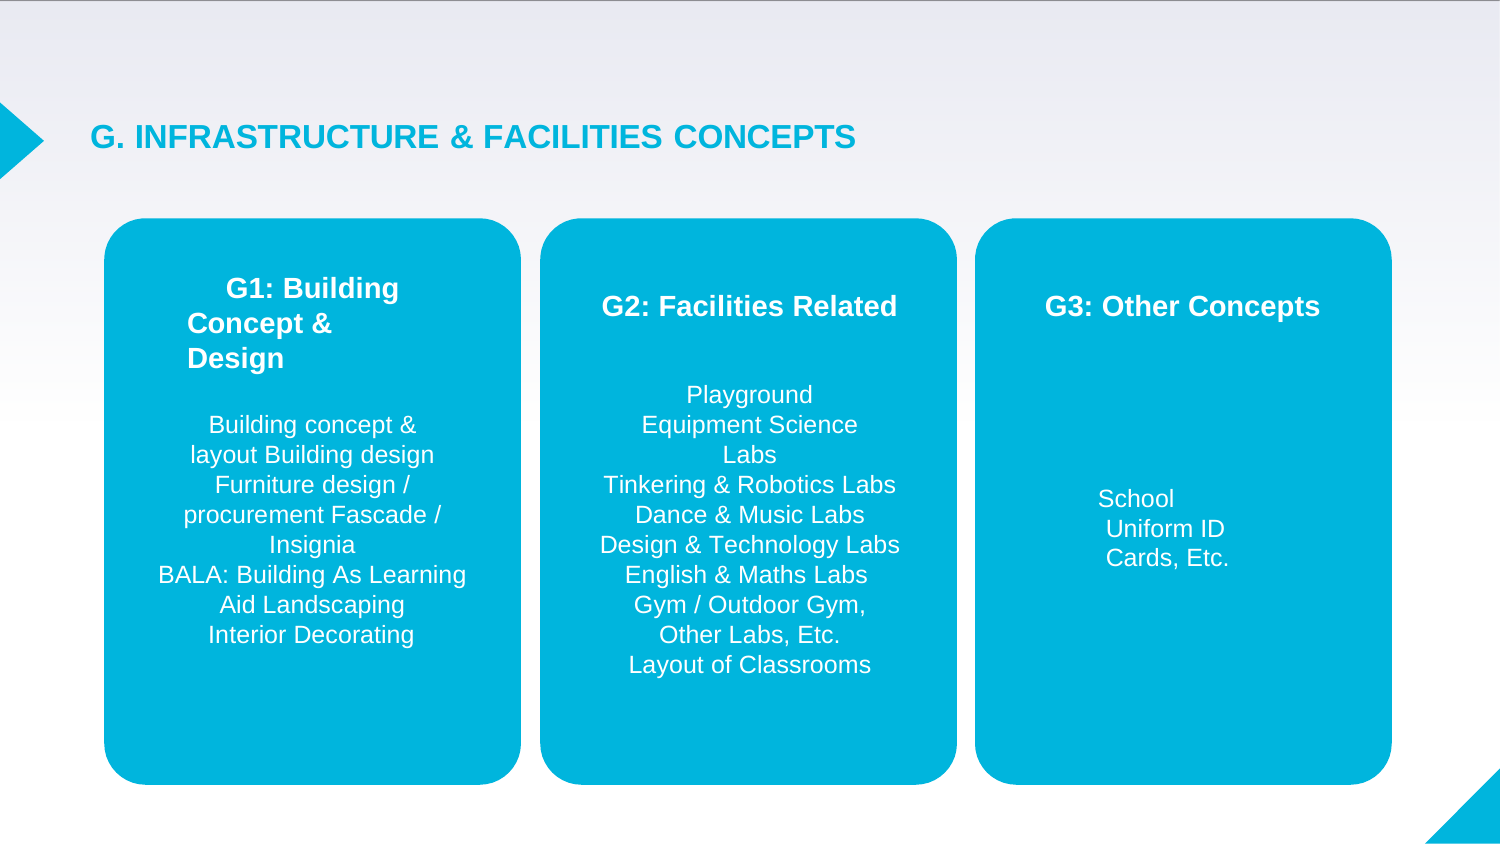

# G. INFRASTRUCTURE & FACILITIES CONCEPTS

G1: Building Concept & Design
G2: Facilities Related
G3: Other Concepts
Playground Equipment Science Labs
Tinkering & Robotics Labs Dance & Music Labs Design & Technology Labs English & Maths Labs  Gym / Outdoor Gym, Other Labs, Etc.
Layout of Classrooms
Building concept & layout Building design
Furniture design / procurement Fascade / Insignia
BALA: Building As Learning Aid Landscaping
Interior Decorating
School Uniform ID Cards, Etc.